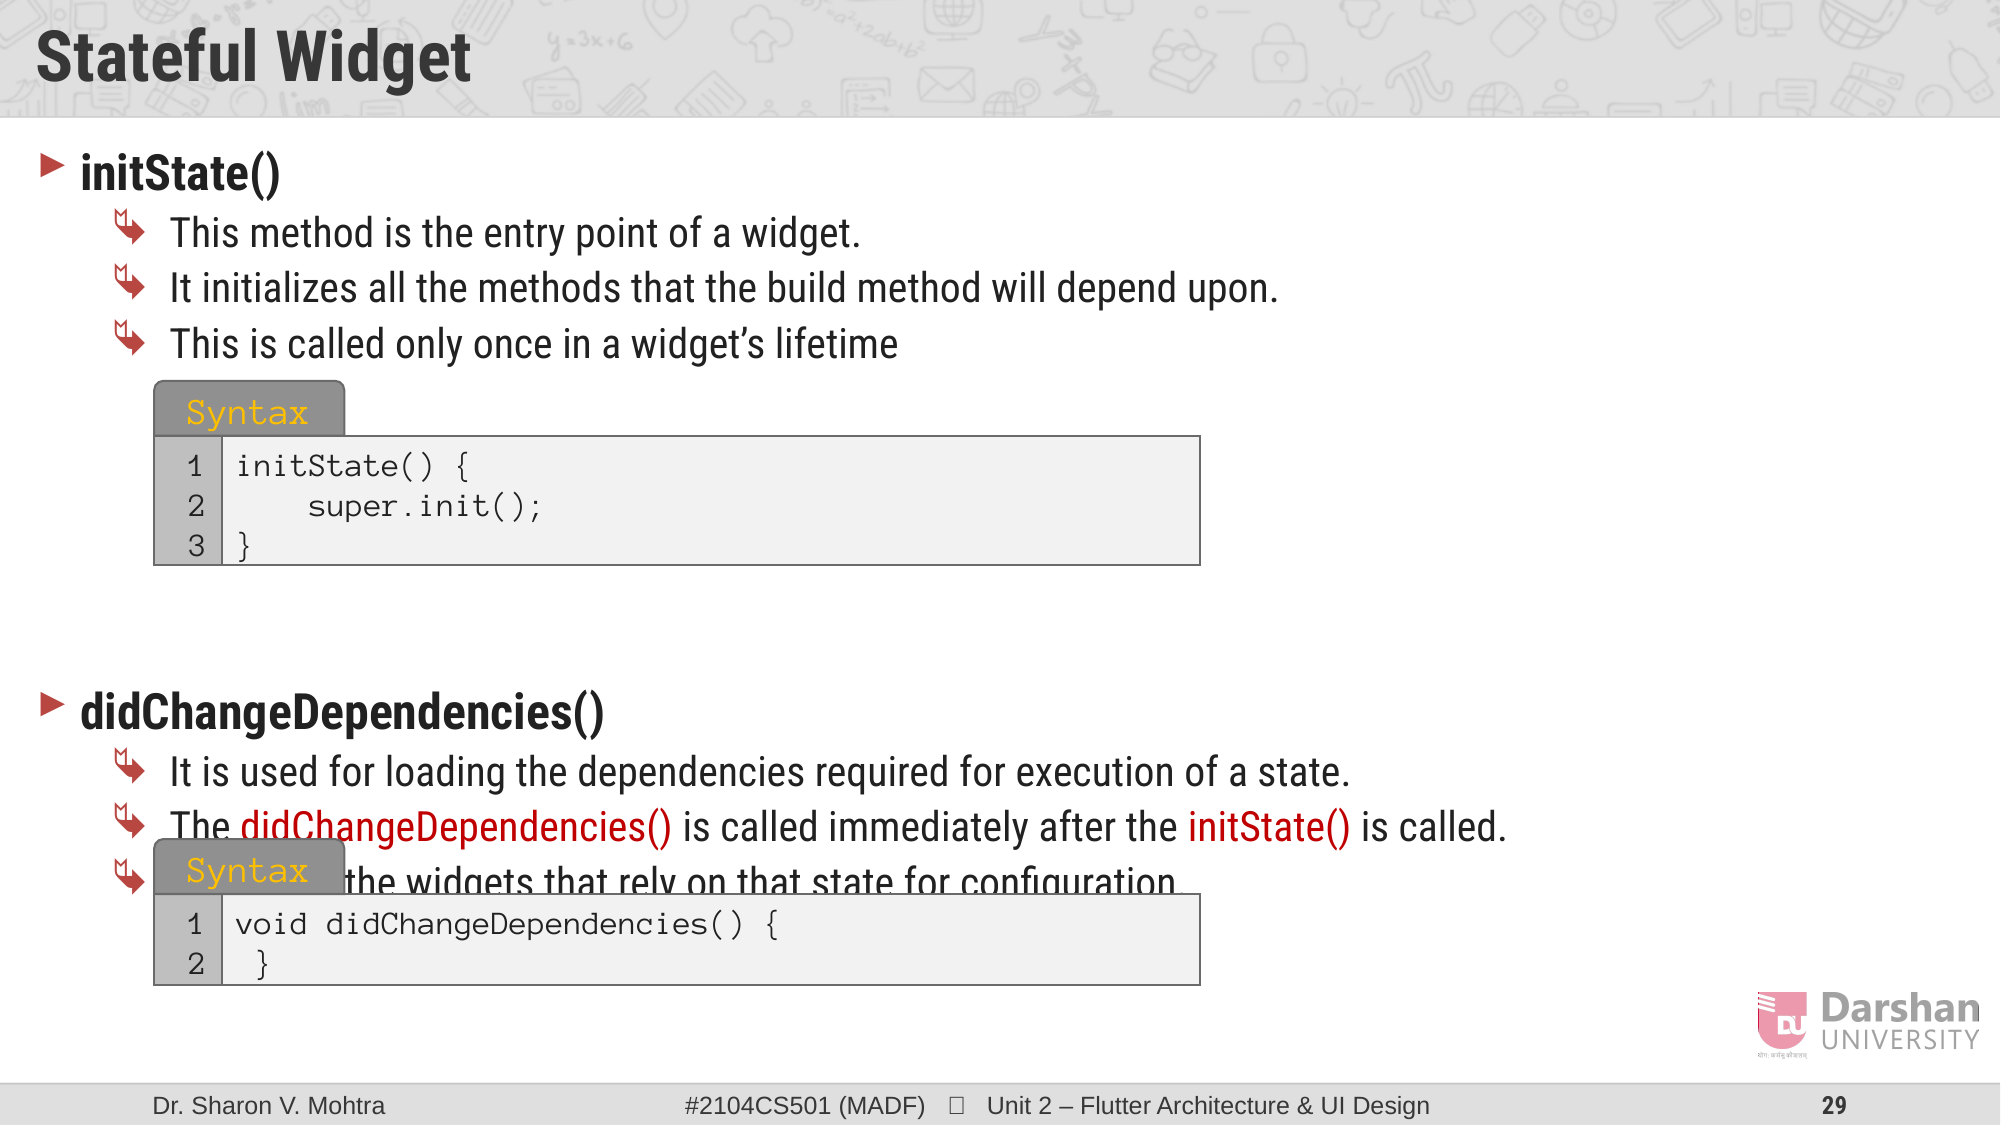

# Stateful Widget
initState()
This method is the entry point of a widget.
It initializes all the methods that the build method will depend upon.
This is called only once in a widget’s lifetime

didChangeDependencies()
It is used for loading the dependencies required for execution of a state.
The didChangeDependencies() is called immediately after the initState() is called.
It repaints the widgets that rely on that state for configuration.
Syntax
1
2
3
initState() {
    super.init();
}
Syntax
1
2
void didChangeDependencies() {
 }